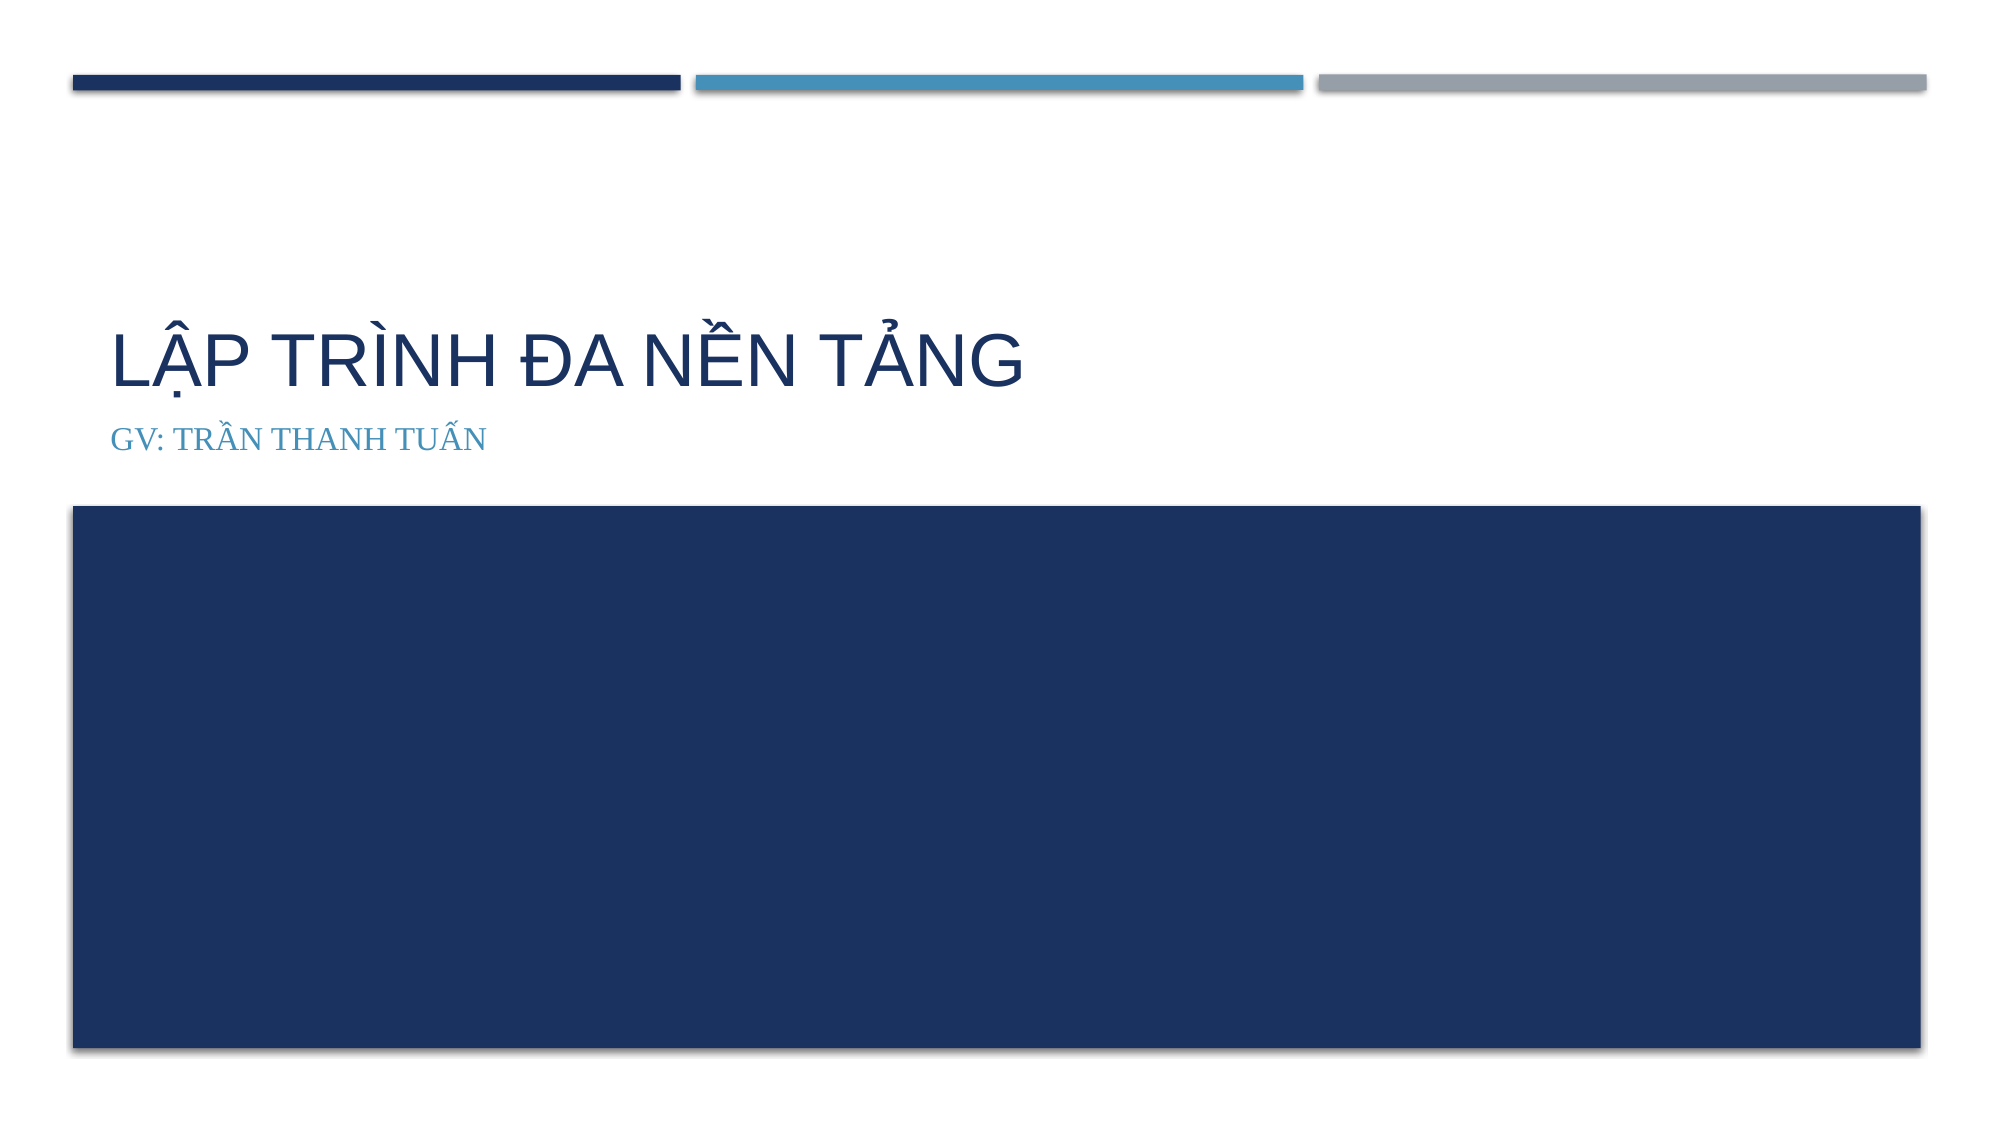

# LẬP TRÌNH ĐA NỀN TẢNG
GV: TRẦN THANH TUẤN